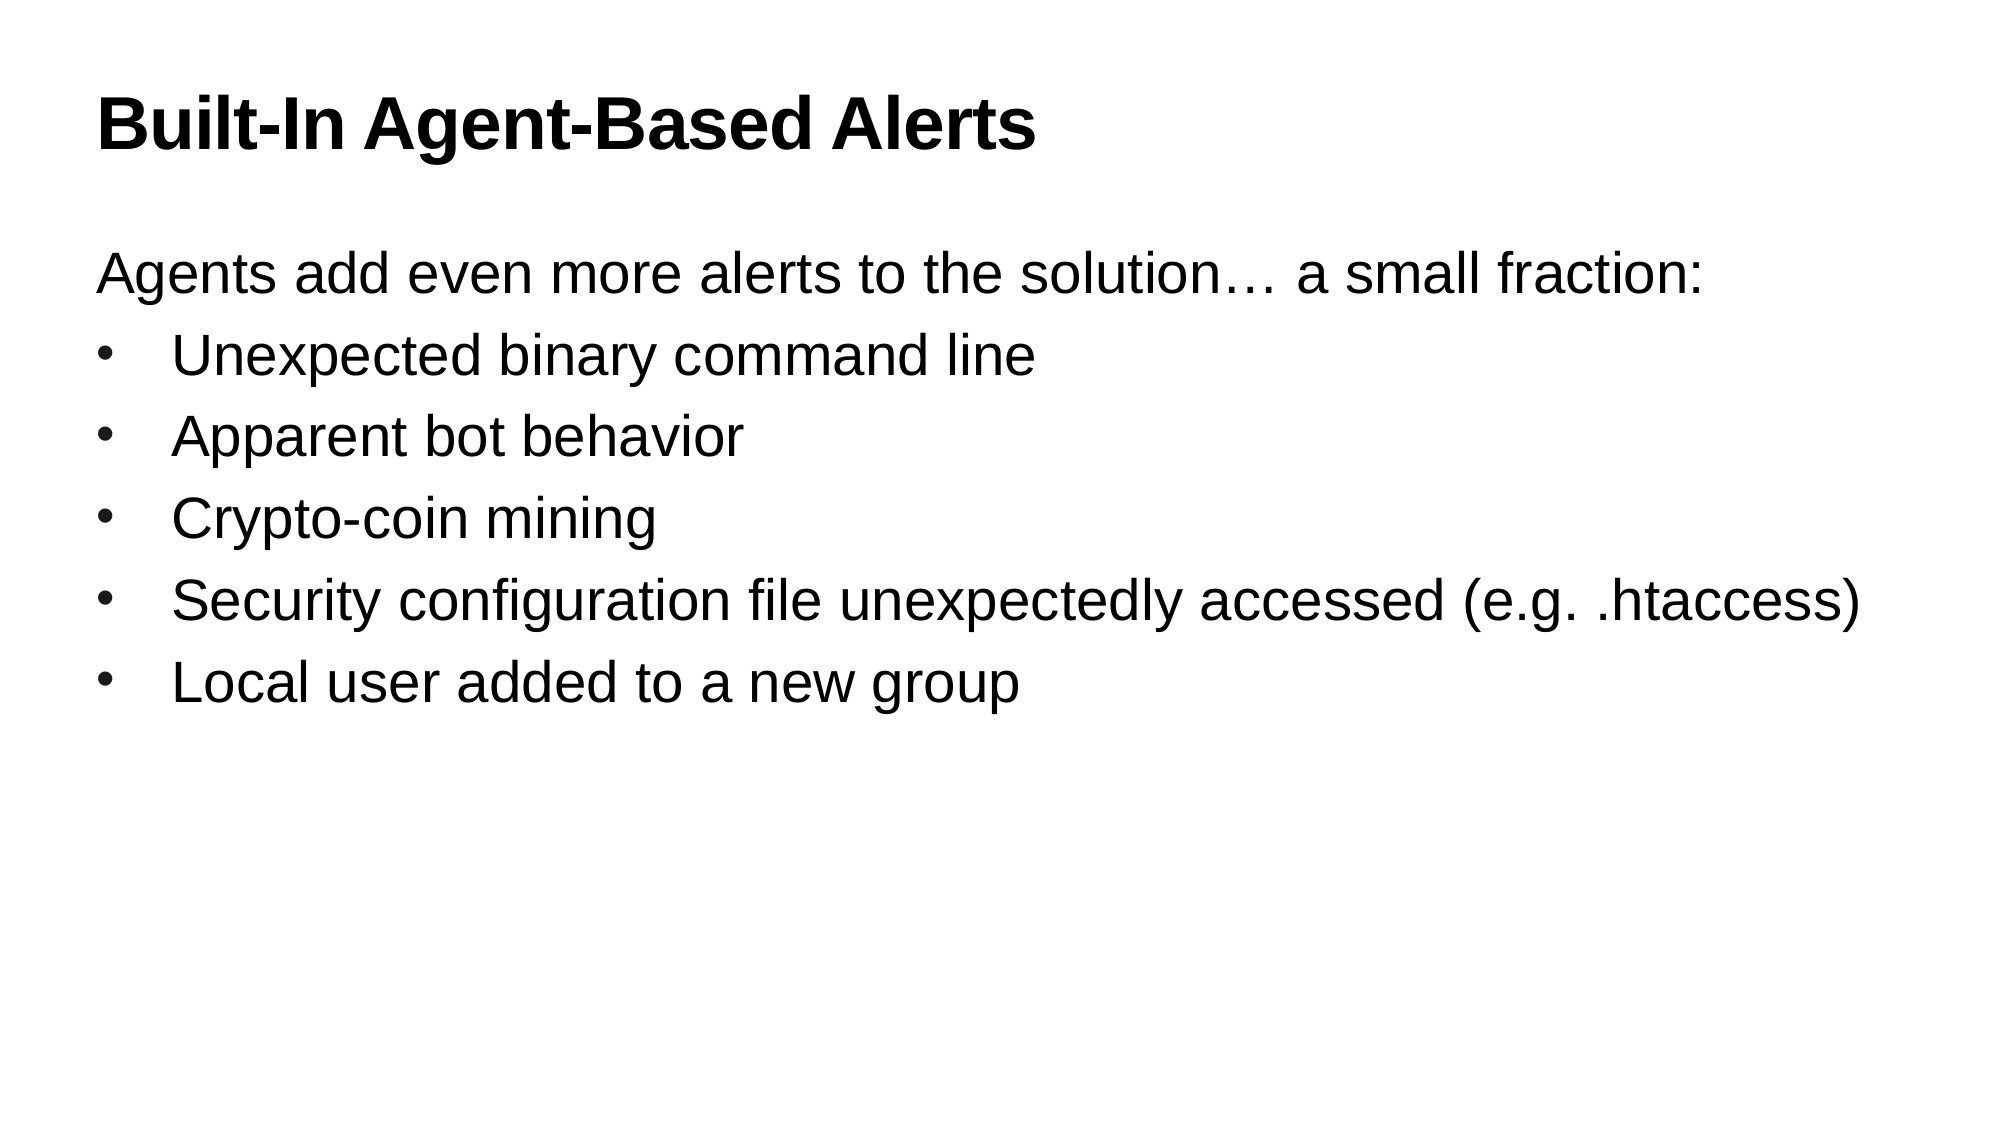

# Built-In Agent-Based Alerts
Agents add even more alerts to the solution… a small fraction:
Unexpected binary command line
Apparent bot behavior
Crypto-coin mining
Security configuration file unexpectedly accessed (e.g. .htaccess)
Local user added to a new group